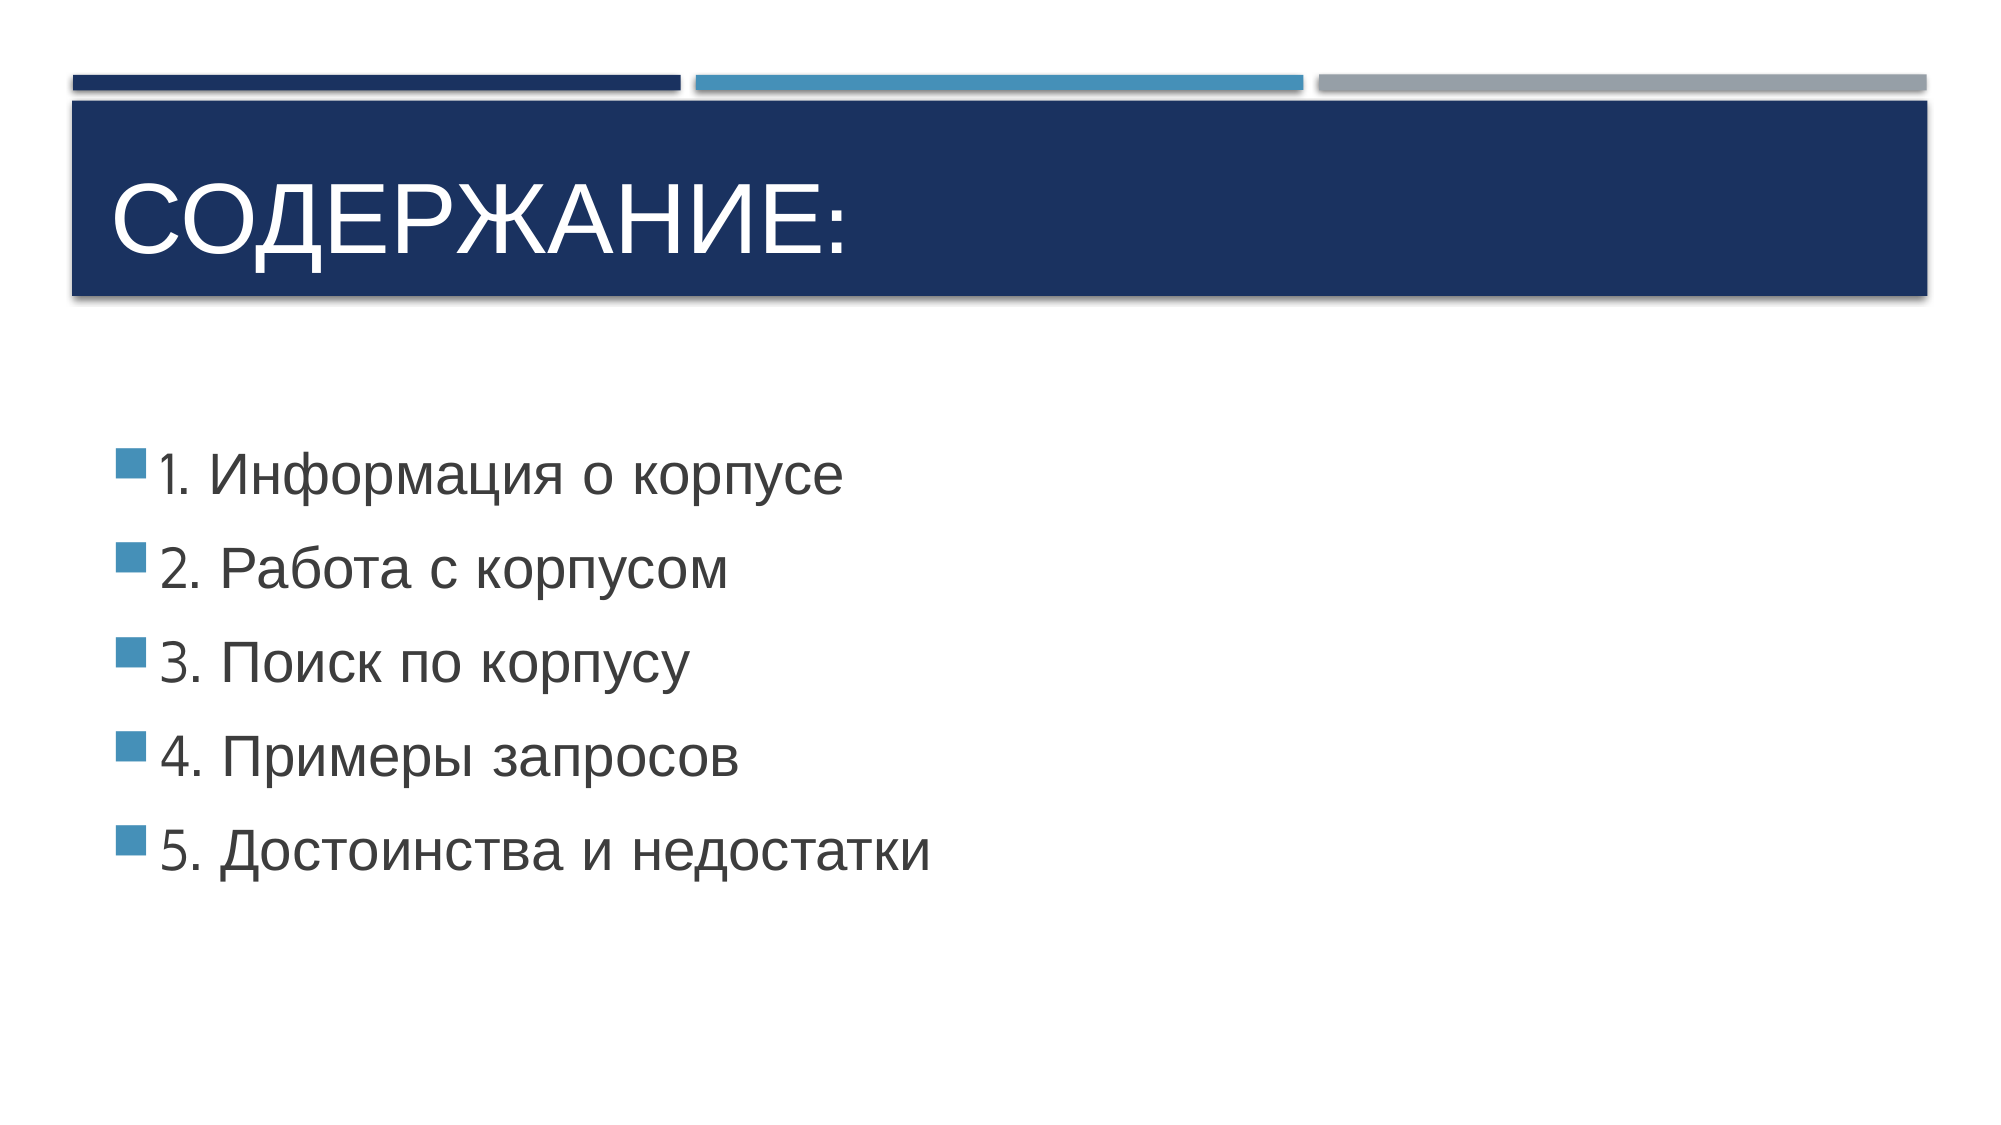

# Содержание:
1. Информация о корпусе
2. Работа с корпусом
3. Поиск по корпусу
4. Примеры запросов
5. Достоинства и недостатки